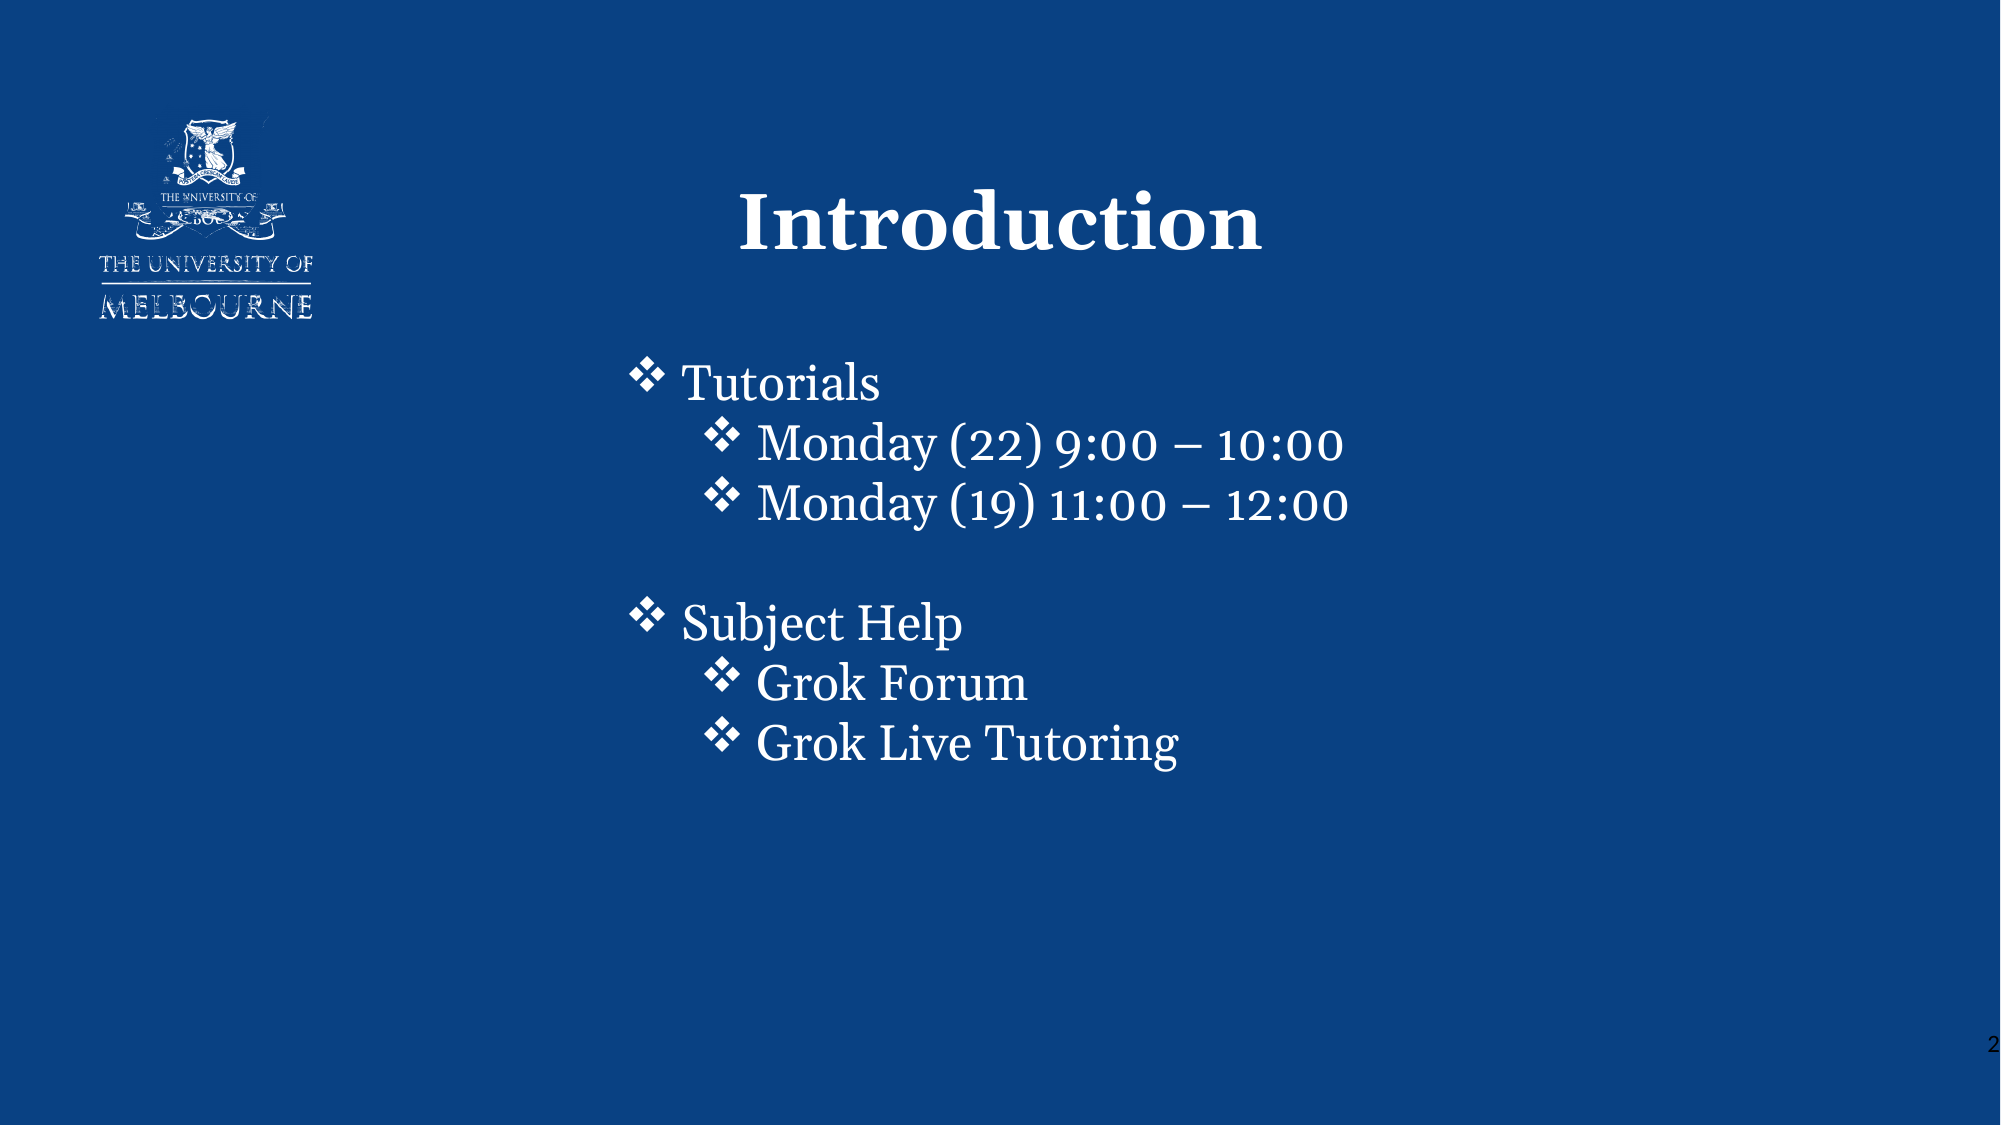

Introduction
Tutorials
Monday (22) 9:00 – 10:00
Monday (19) 11:00 – 12:00

Subject Help
Grok Forum
Grok Live Tutoring
2